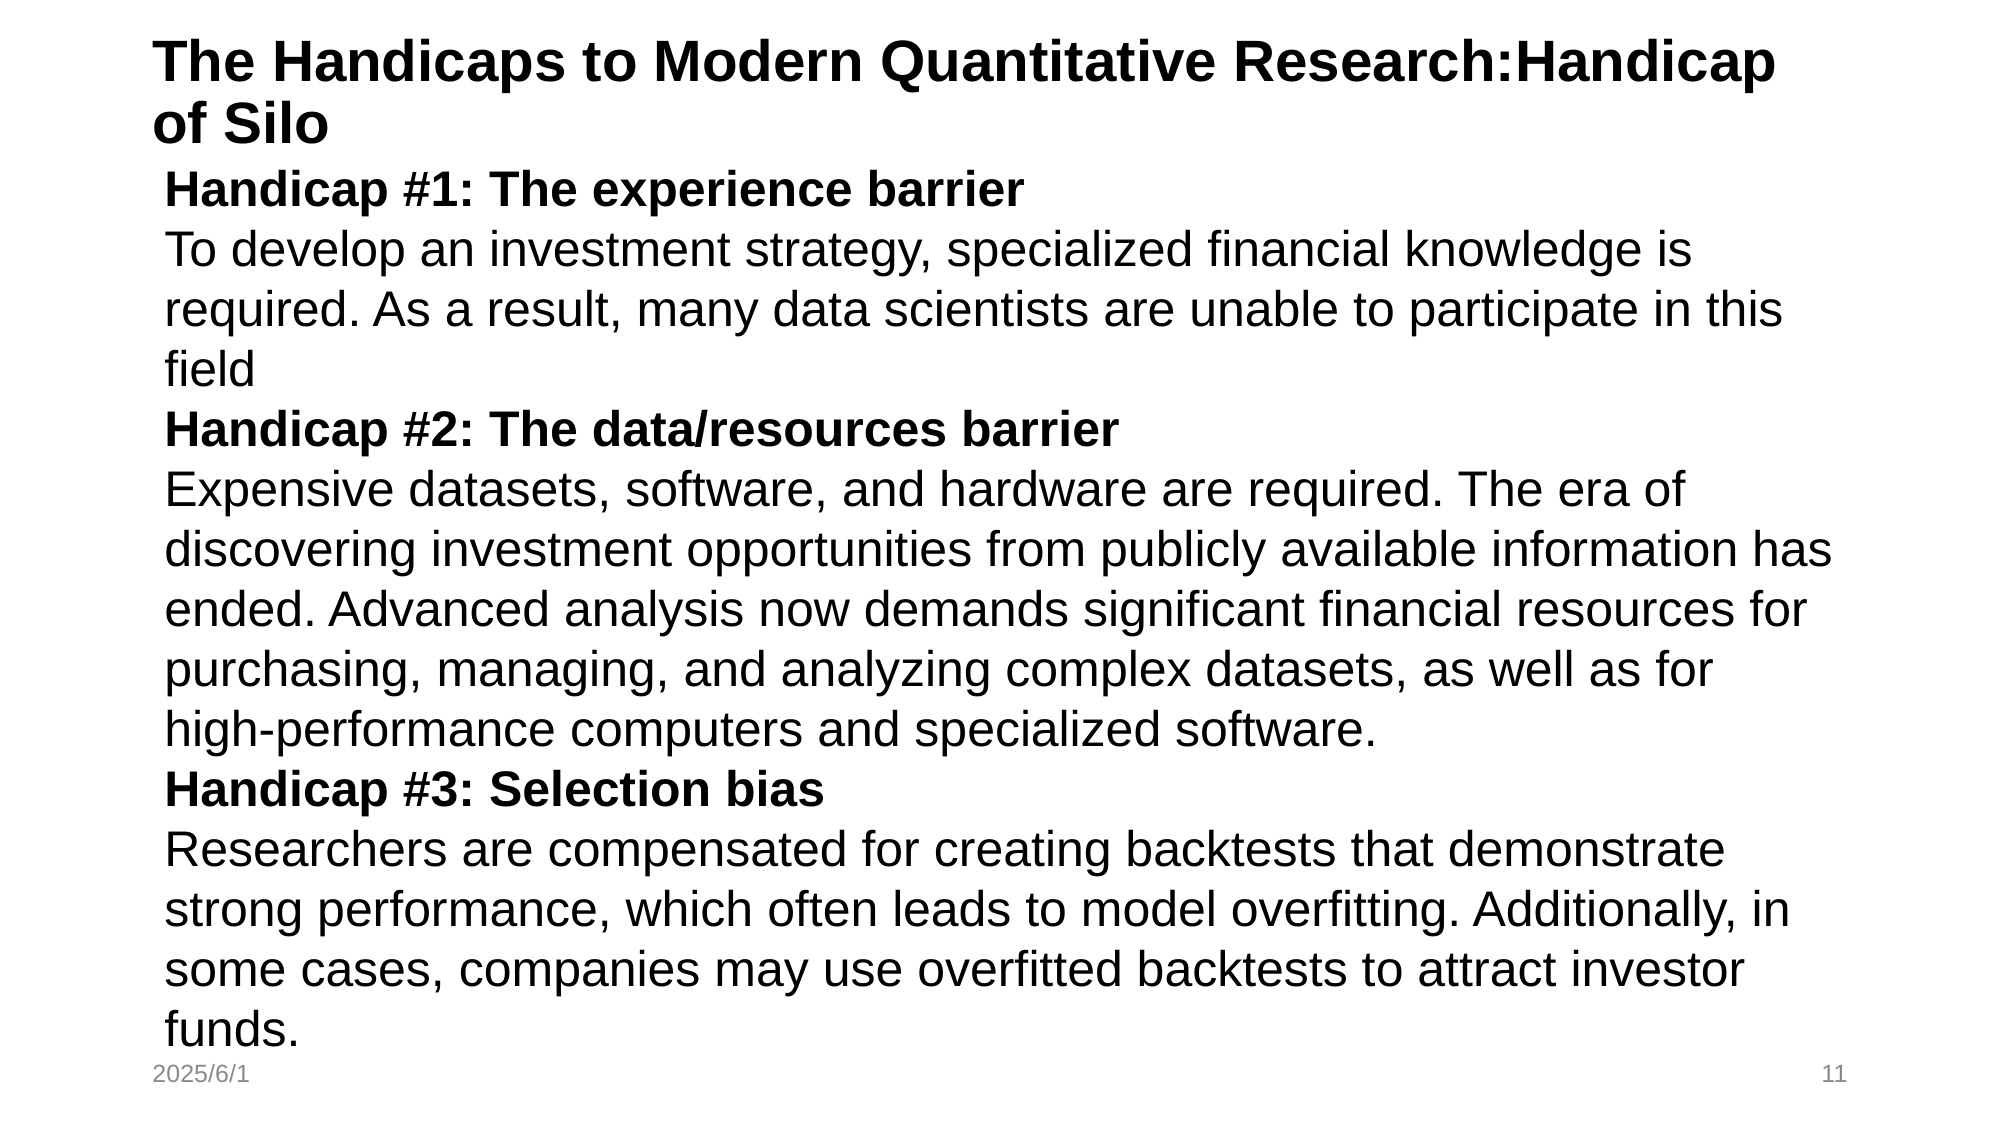

# The Handicaps to Modern Quantitative Research:Handicap of Silo
Handicap #1: The experience barrier
To develop an investment strategy, specialized financial knowledge is required. As a result, many data scientists are unable to participate in this field
Handicap #2: The data/resources barrier
Expensive datasets, software, and hardware are required. The era of discovering investment opportunities from publicly available information has ended. Advanced analysis now demands significant financial resources for purchasing, managing, and analyzing complex datasets, as well as for high-performance computers and specialized software.
Handicap #3: Selection bias
Researchers are compensated for creating backtests that demonstrate strong performance, which often leads to model overfitting. Additionally, in some cases, companies may use overfitted backtests to attract investor funds.
2025/6/1
11